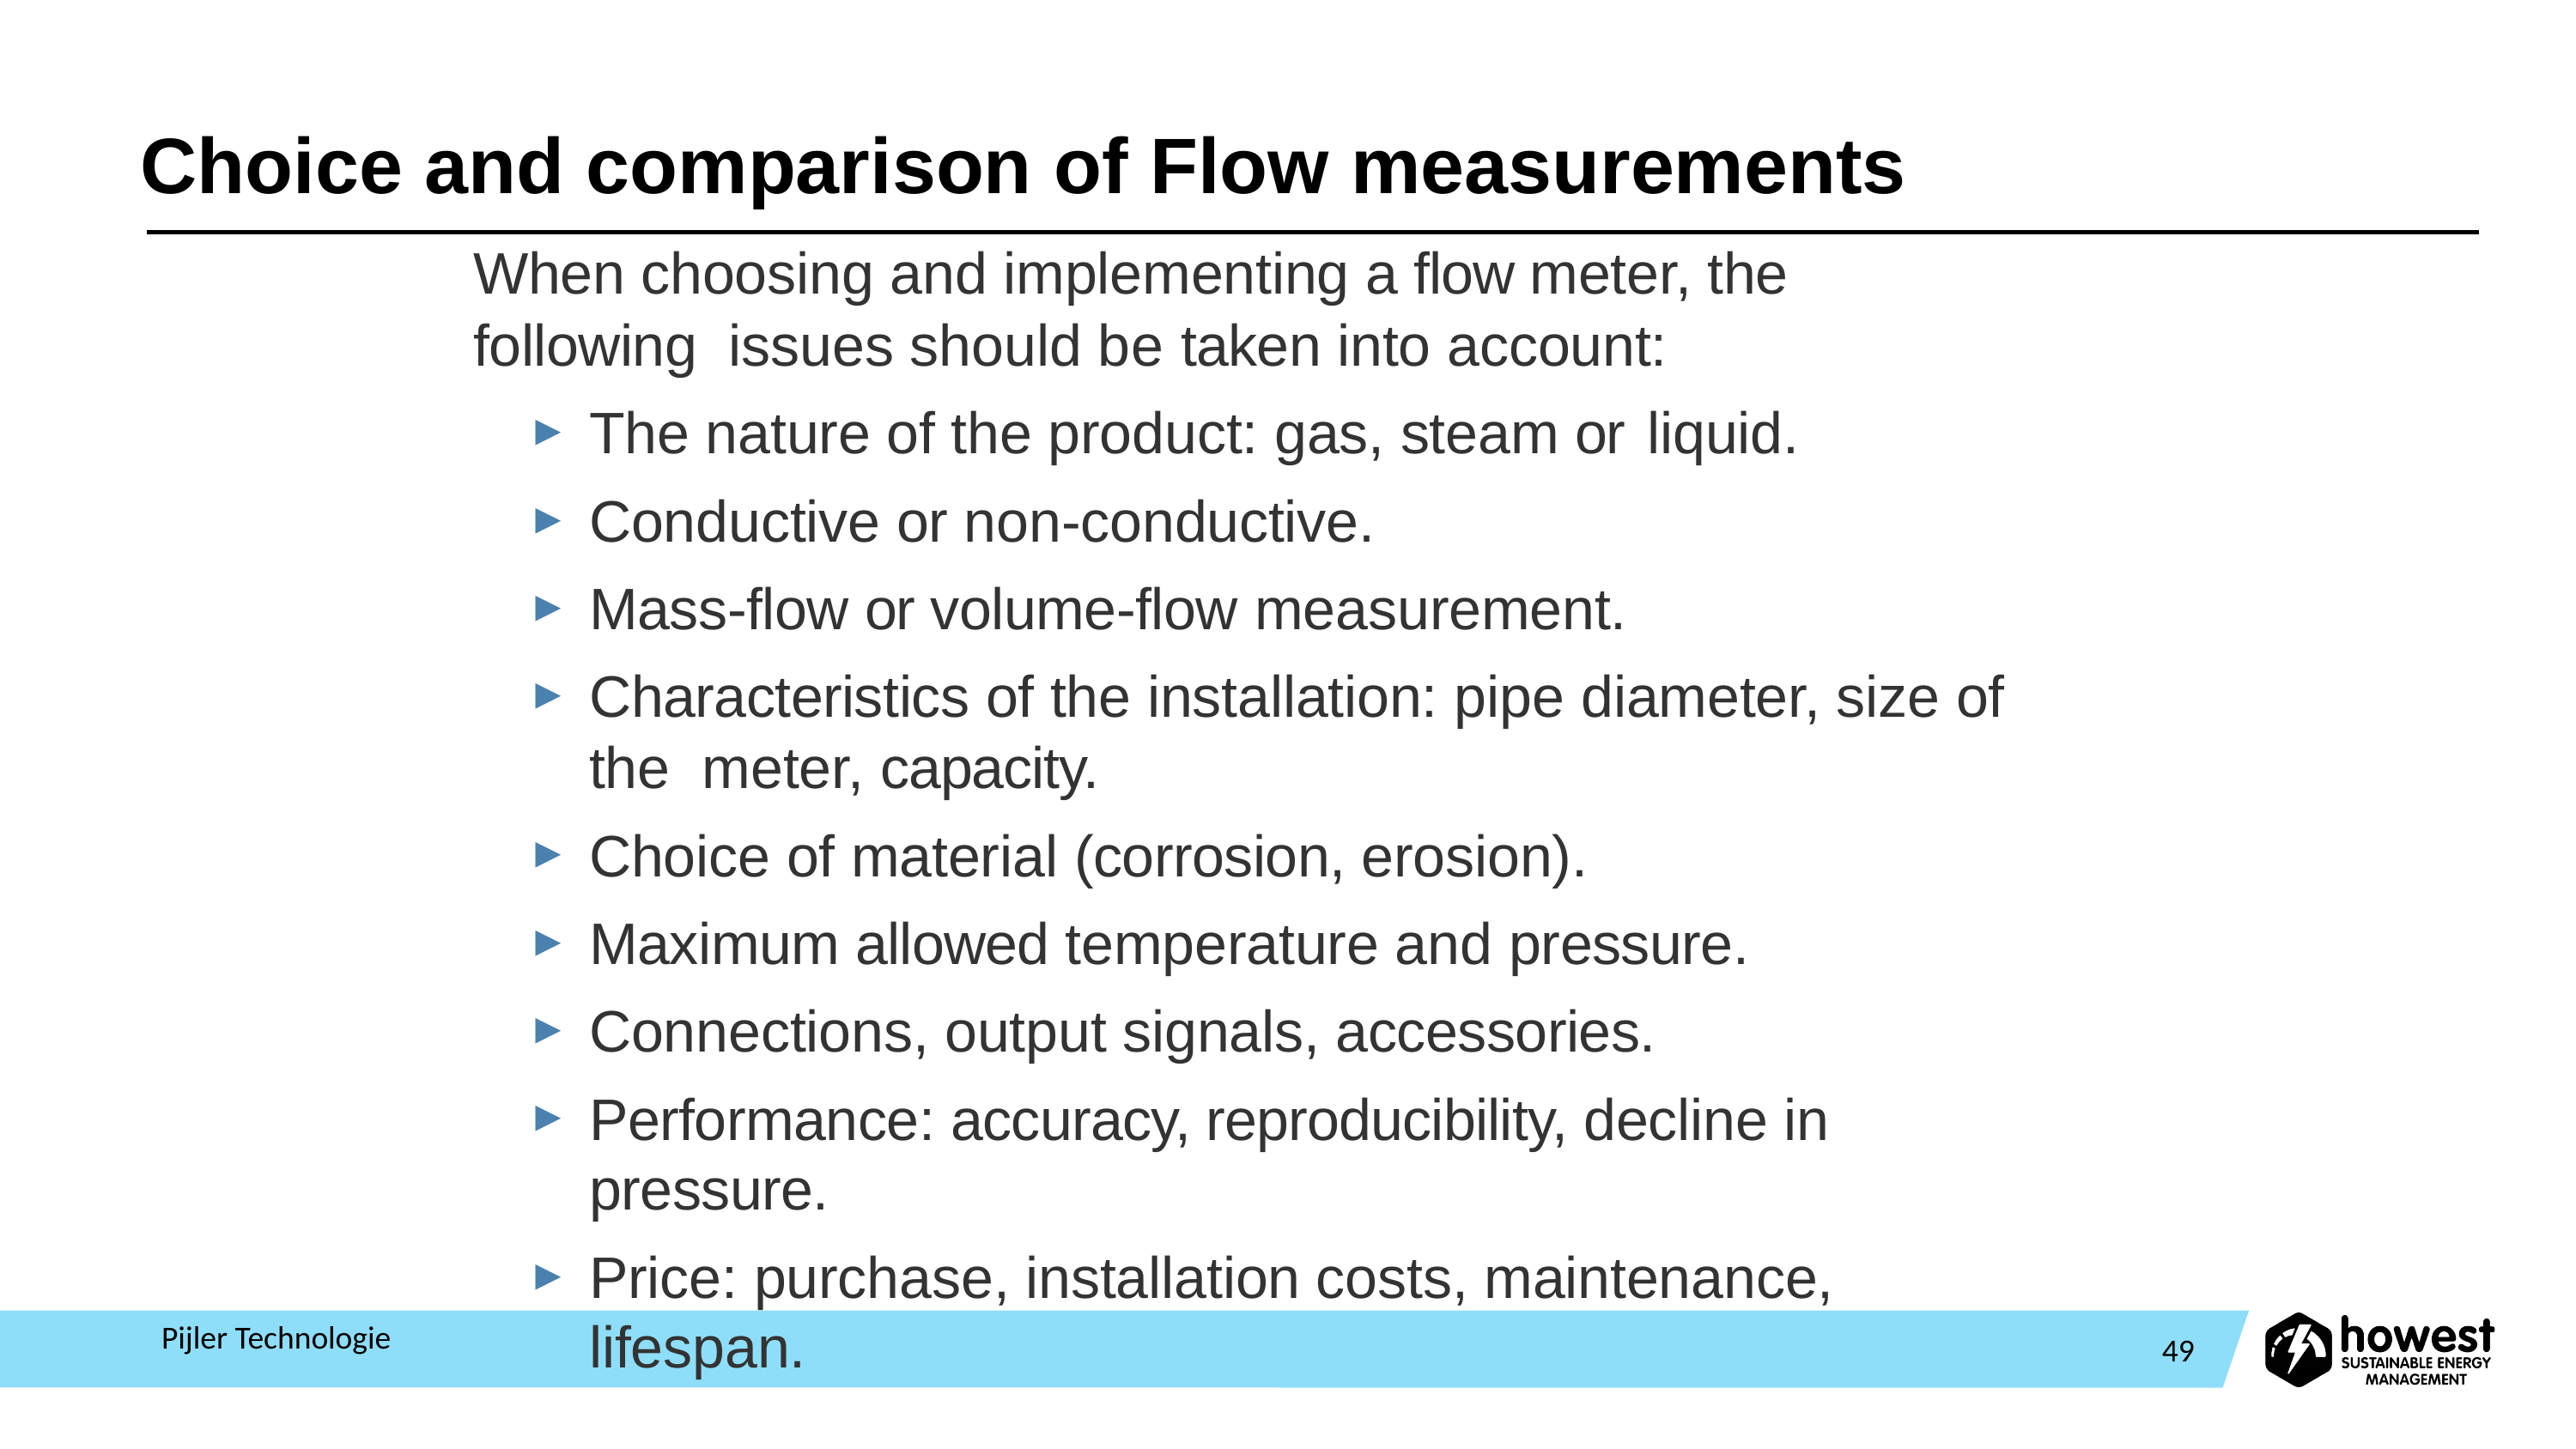

# Choice and comparison of Flow measurements
When choosing and implementing a flow meter, the following  issues should be taken into account:
The nature of the product: gas, steam or liquid.
Conductive or non-conductive.
Mass-flow or volume-flow measurement.
Characteristics of the installation: pipe diameter, size of the  meter, capacity.
Choice of material (corrosion, erosion).
Maximum allowed temperature and pressure.
Connections, output signals, accessories.
Performance: accuracy, reproducibility, decline in pressure.
Price: purchase, installation costs, maintenance, lifespan.
Pijler Technologie
49